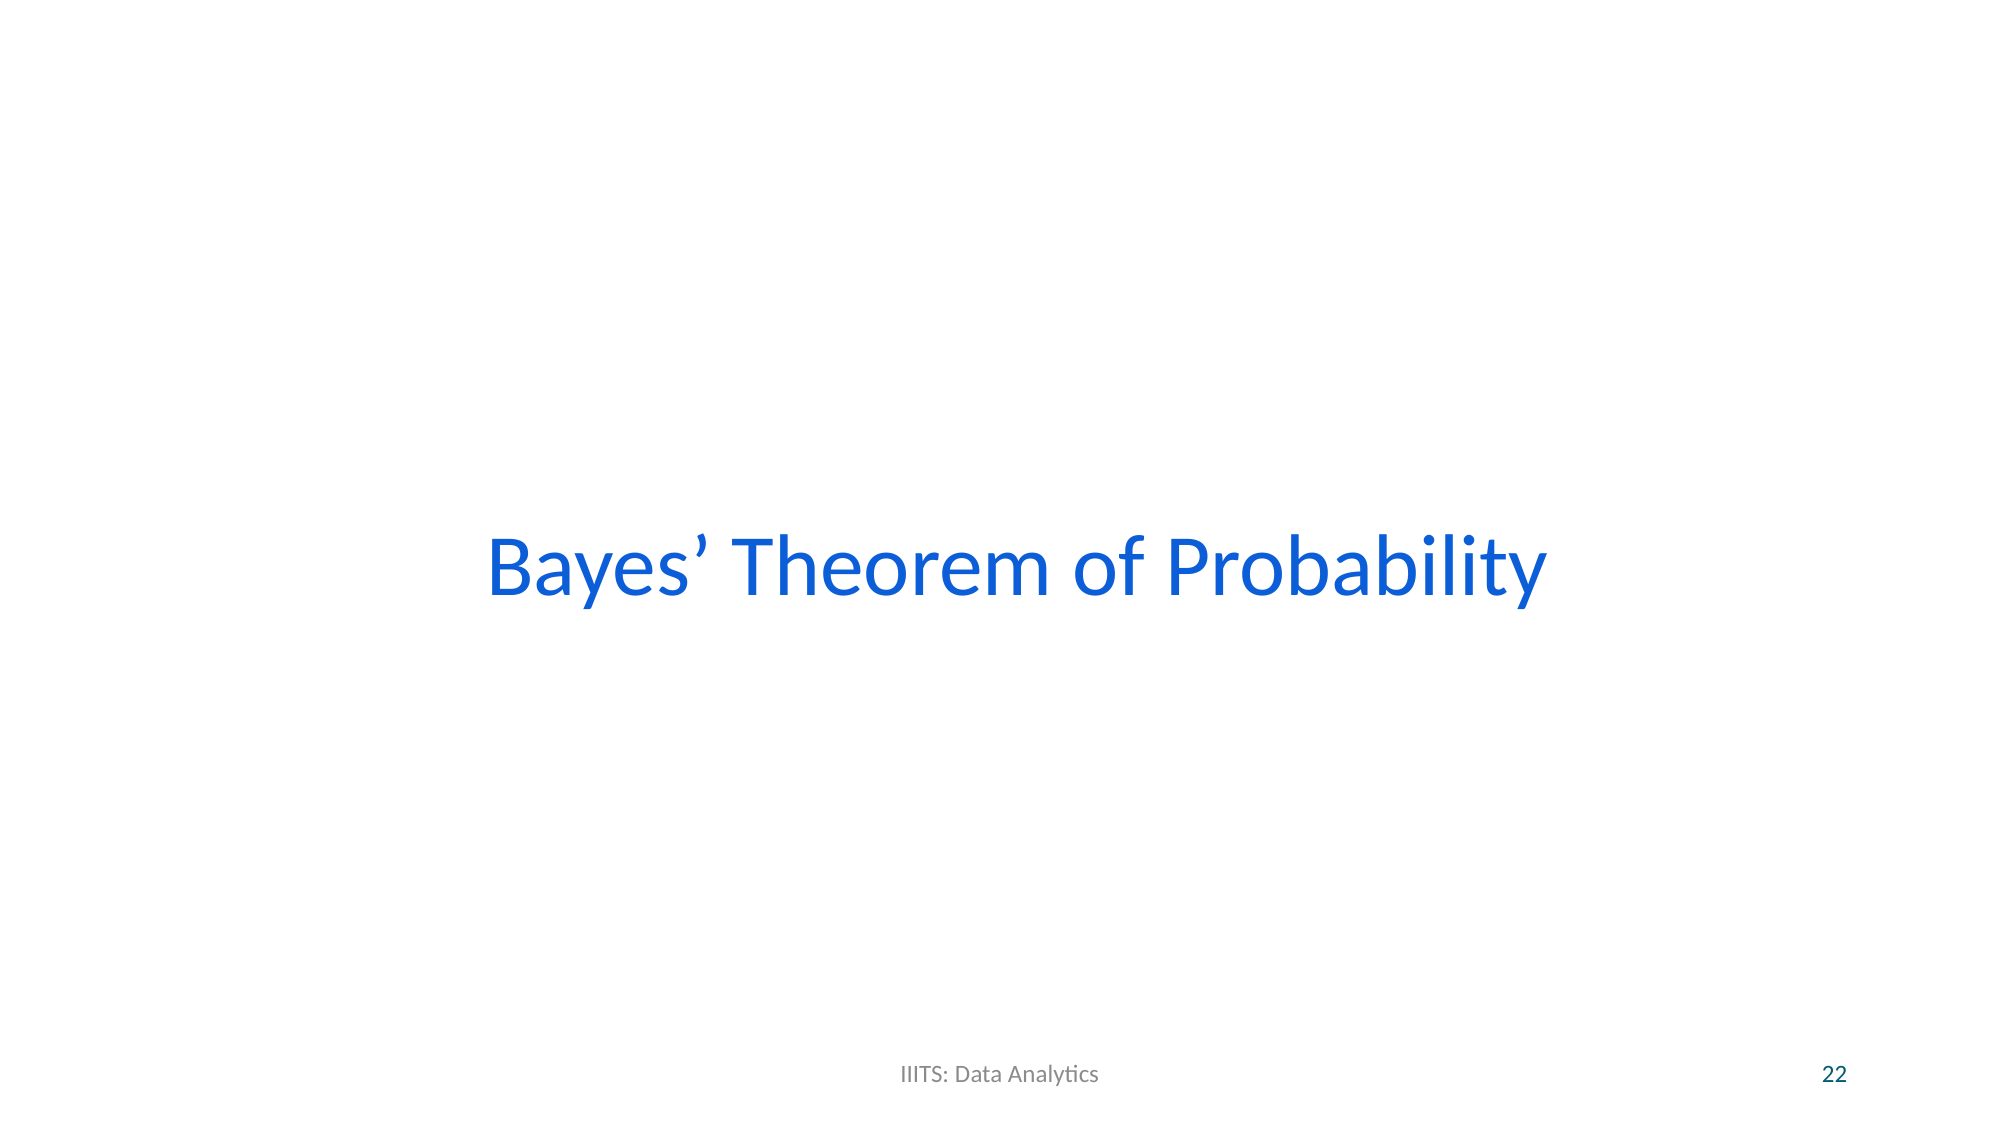

Bayes’ Theorem of Probability
IIITS: Data Analytics
22